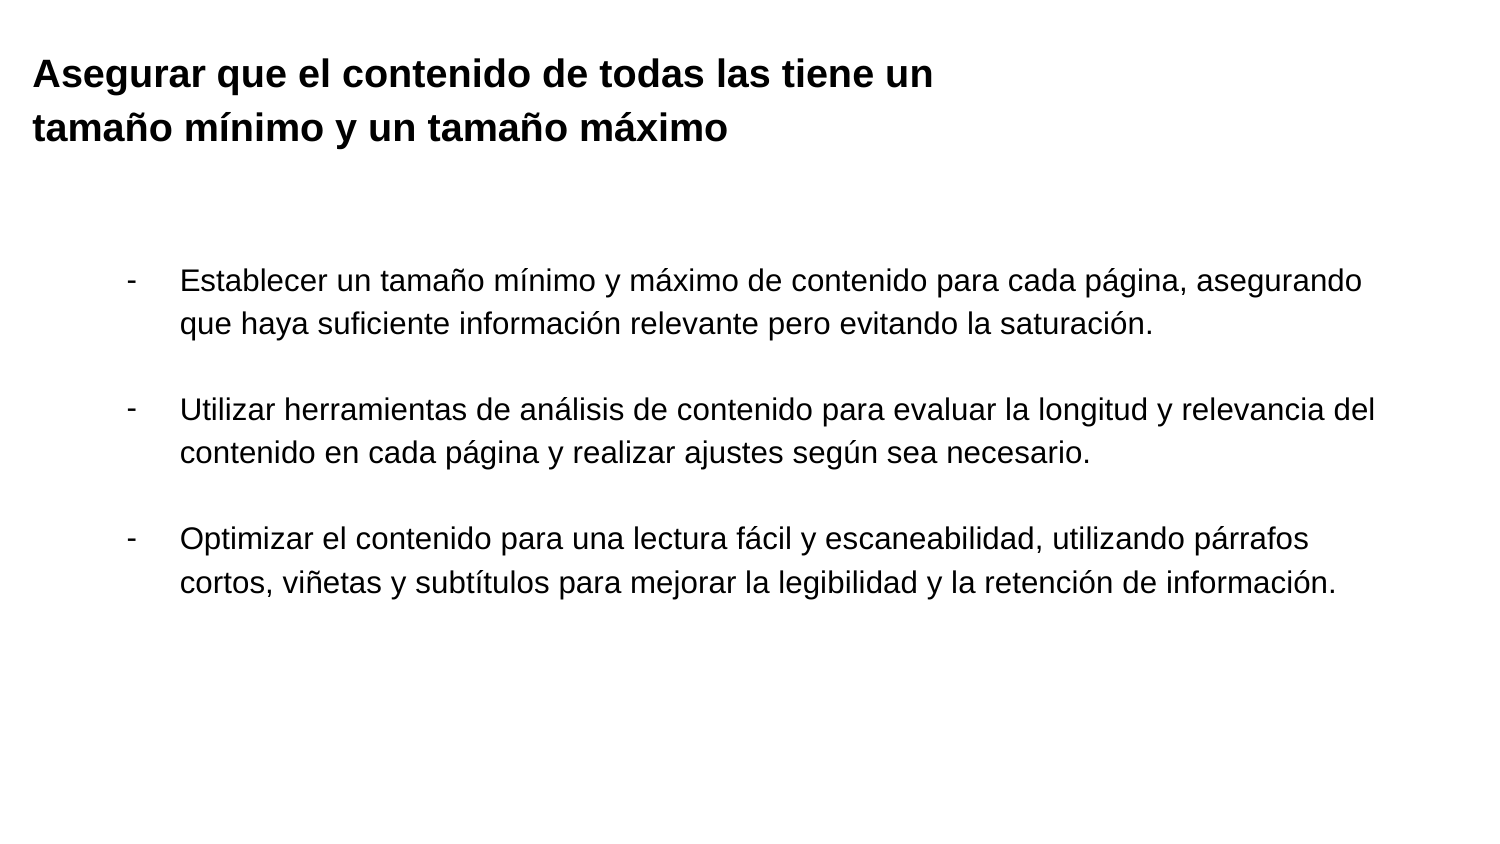

Asegurar que el contenido de todas las tiene un tamaño mínimo y un tamaño máximo
Establecer un tamaño mínimo y máximo de contenido para cada página, asegurando que haya suficiente información relevante pero evitando la saturación.

Utilizar herramientas de análisis de contenido para evaluar la longitud y relevancia del contenido en cada página y realizar ajustes según sea necesario.

Optimizar el contenido para una lectura fácil y escaneabilidad, utilizando párrafos cortos, viñetas y subtítulos para mejorar la legibilidad y la retención de información.